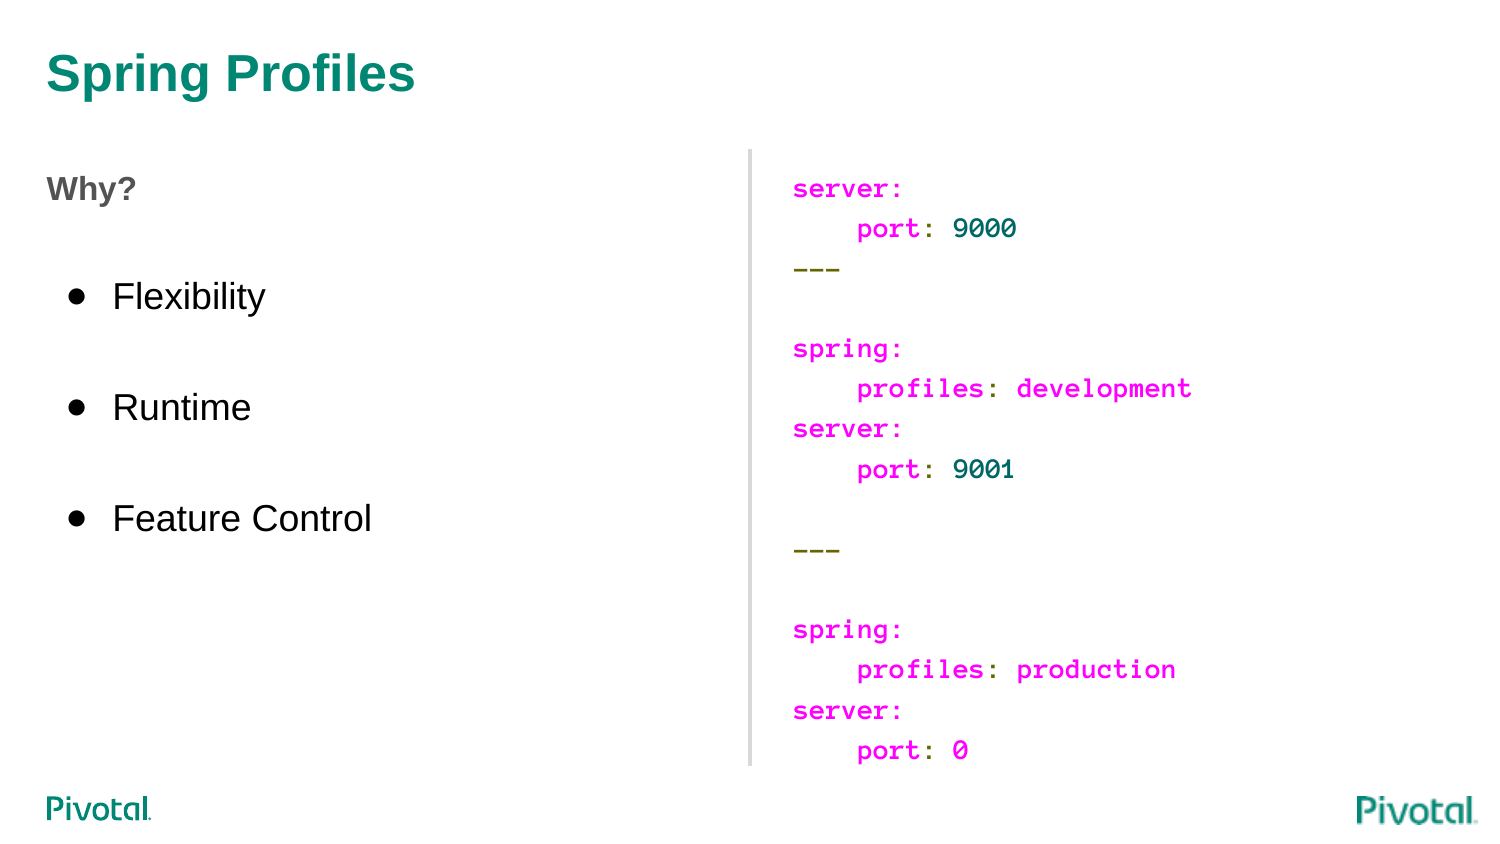

# Spring Profiles
Why?
Flexibility
Runtime
Feature Control
server:
    port: 9000
---

spring:
    profiles: development
server:
    port: 9001

---

spring:
    profiles: production
server:
    port: 0